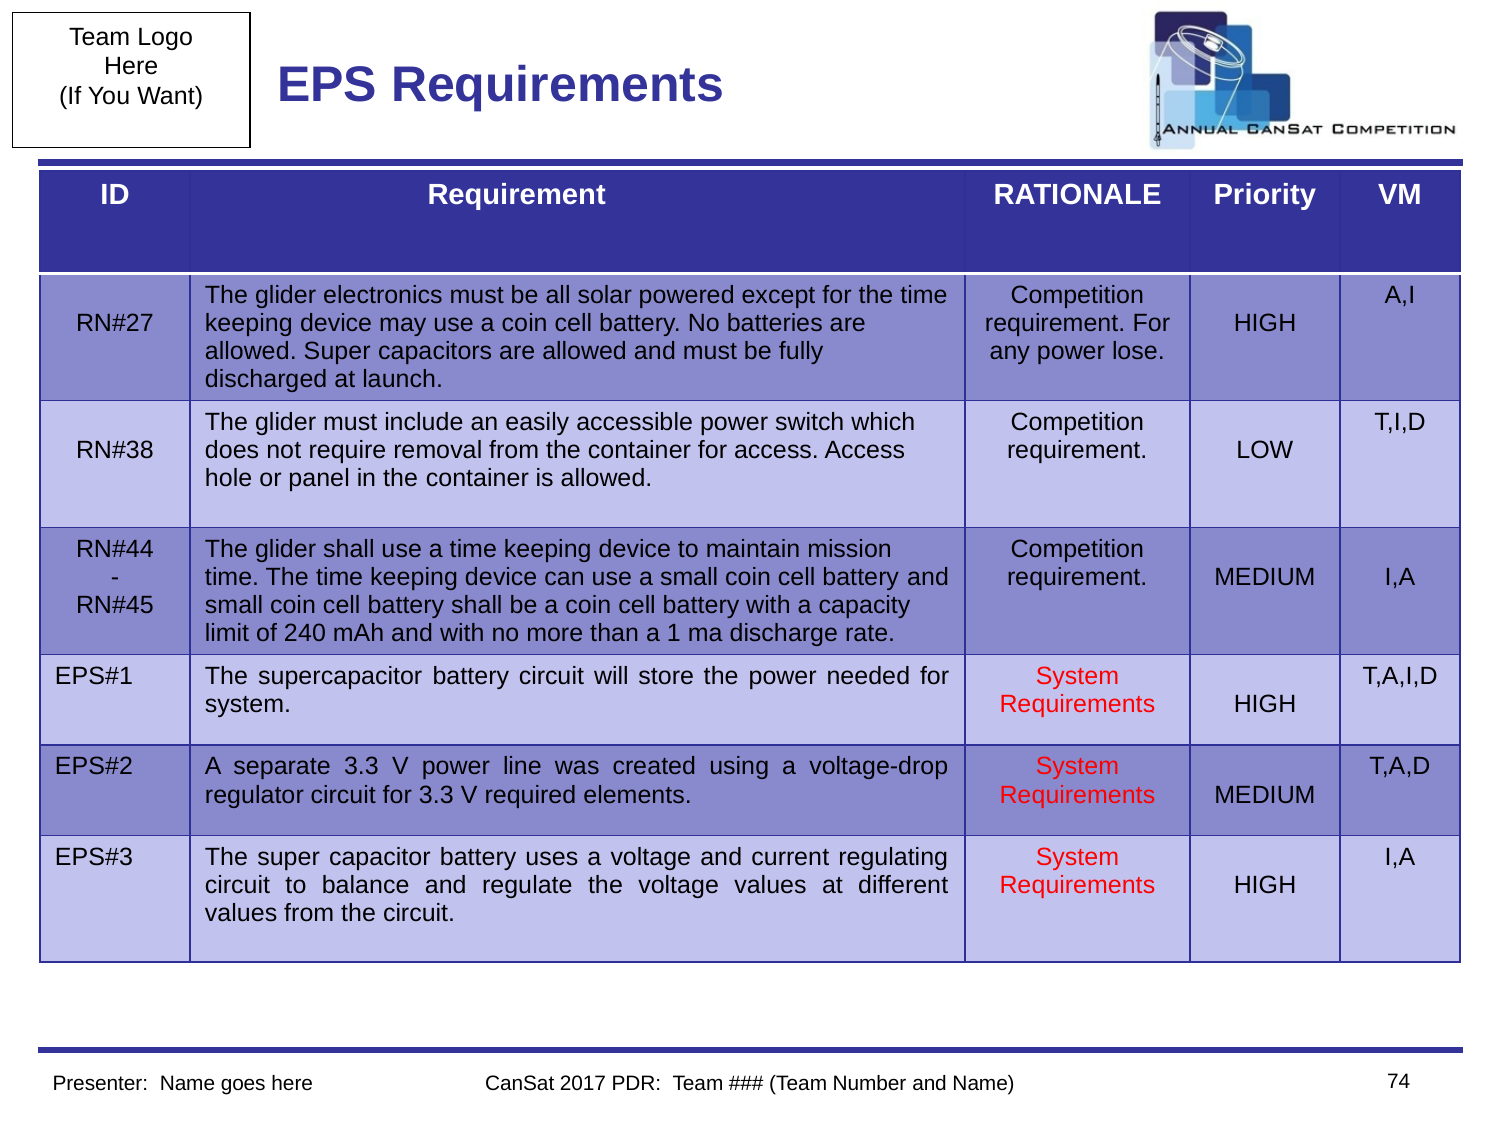

# EPS Requirements
| ID | Requirement | RATIONALE | Priority | VM |
| --- | --- | --- | --- | --- |
| RN#27 | The glider electronics must be all solar powered except for the time keeping device may use a coin cell battery. No batteries are allowed. Super capacitors are allowed and must be fully discharged at launch. | Competition requirement. For any power lose. | HIGH | A,I |
| RN#38 | The glider must include an easily accessible power switch which does not require removal from the container for access. Access hole or panel in the container is allowed. | Competition requirement. | LOW | T,I,D |
| RN#44 - RN#45 | The glider shall use a time keeping device to maintain mission time. The time keeping device can use a small coin cell battery and small coin cell battery shall be a coin cell battery with a capacity limit of 240 mAh and with no more than a 1 ma discharge rate. | Competition requirement. | MEDIUM | I,A |
| EPS#1 | The supercapacitor battery circuit will store the power needed for system. | System Requirements | HIGH | T,A,I,D |
| EPS#2 | A separate 3.3 V power line was created using a voltage-drop regulator circuit for 3.3 V required elements. | System Requirements | MEDIUM | T,A,D |
| EPS#3 | The super capacitor battery uses a voltage and current regulating circuit to balance and regulate the voltage values at different values from the circuit. | System Requirements | HIGH | I,A |
74
Presenter:  Name goes here
CanSat 2017 PDR:  Team ### (Team Number and Name)